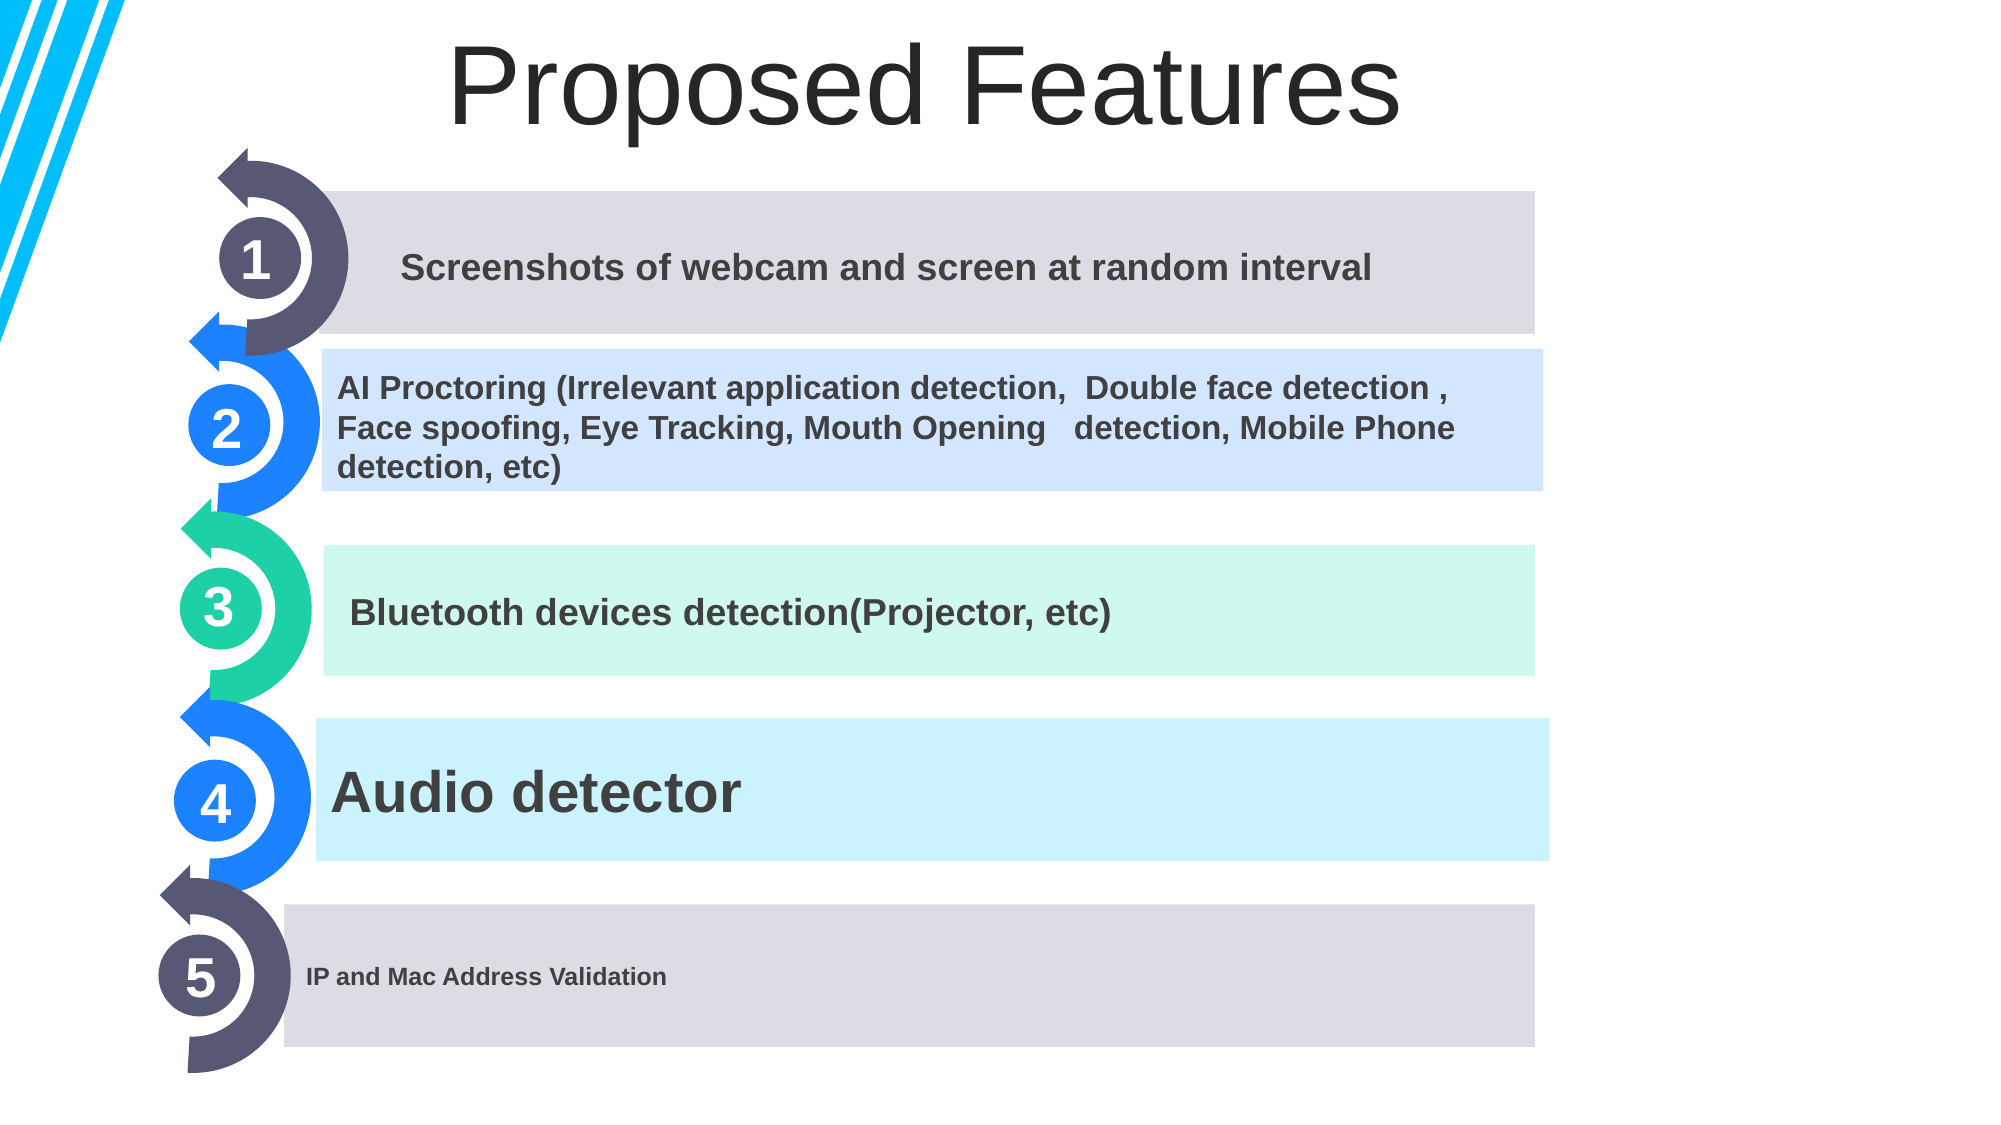

Proposed Features

1

Screenshots of webcam and screen at random interval

AI Proctoring (Irrelevant application detection,  Double face detection ,   Face spoofing, Eye Tracking, Mouth Opening   detection, Mobile Phone detection, etc)

2

 Bluetooth devices detection(Projector, etc)
3

Audio detector
4
4

 IP and Mac Address Validation
5